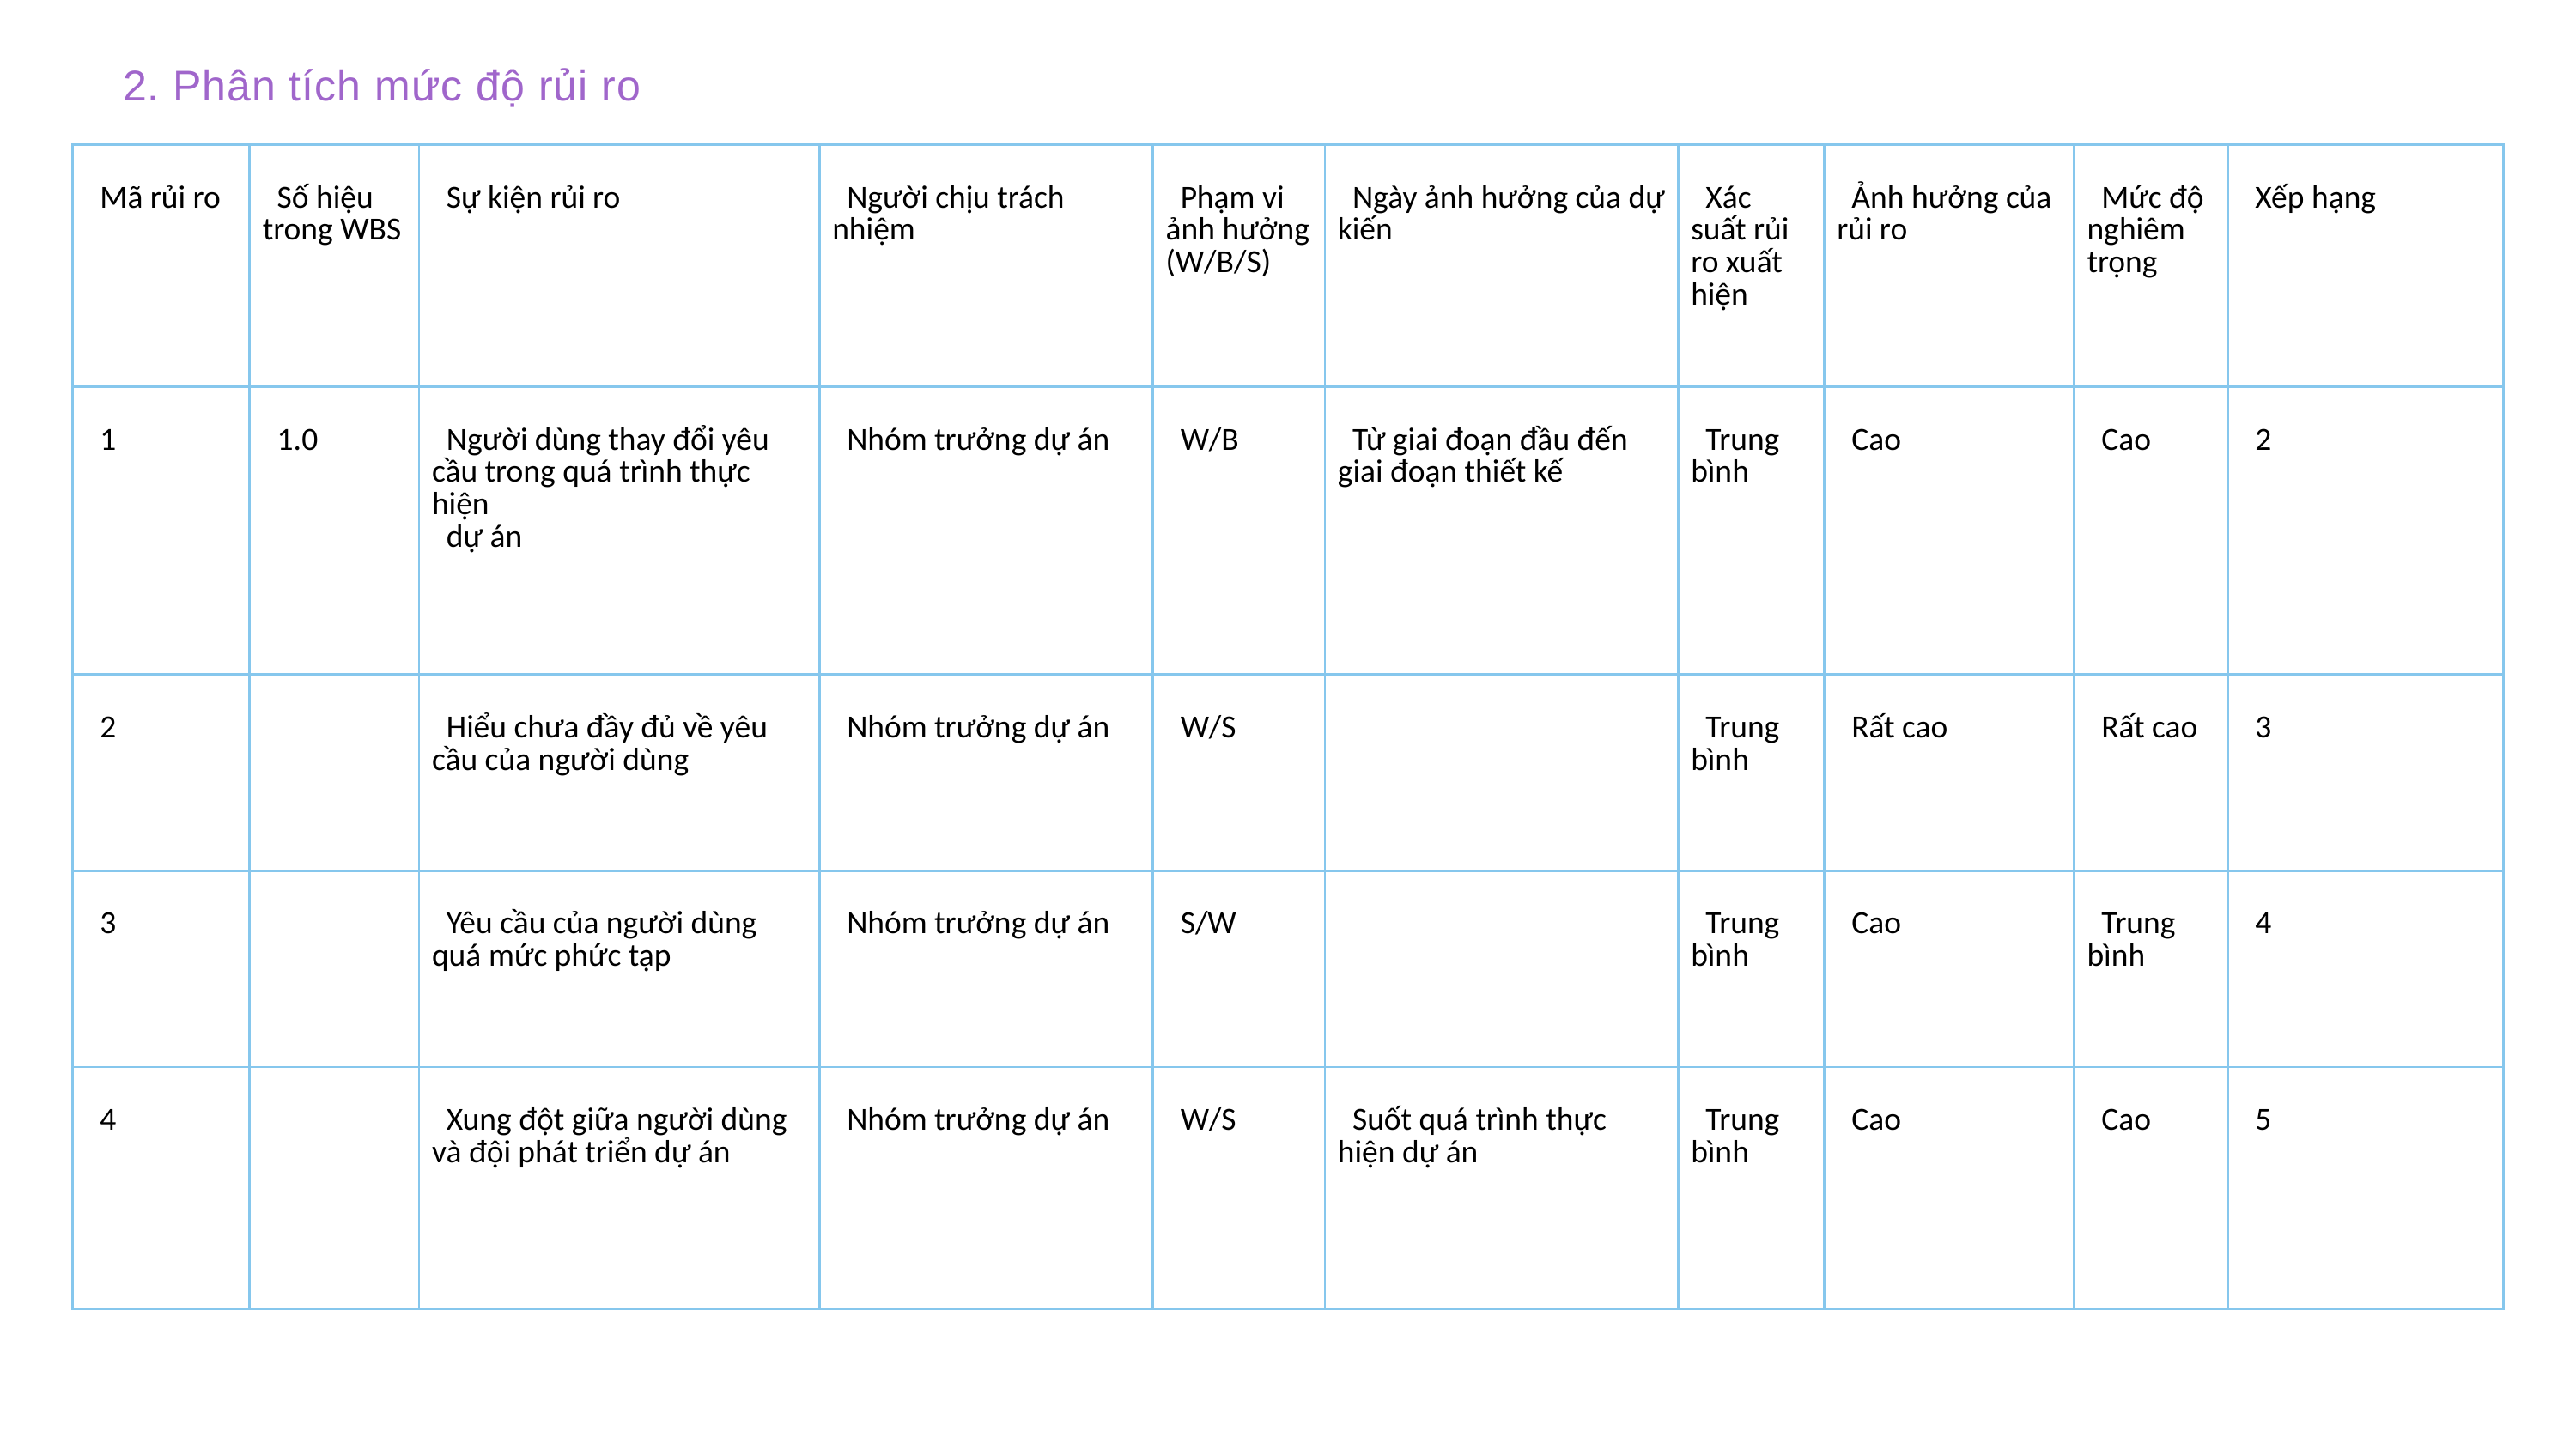

2. Phân tích mức độ rủi ro
| Mã rủi ro | Số hiệu trong WBS | Sự kiện rủi ro | Người chịu trách nhiệm | Phạm vi ảnh hưởng (W/B/S) | Ngày ảnh hưởng của dự kiến | Xác suất rủi ro xuất hiện | Ảnh hưởng của rủi ro | Mức độ nghiêm trọng | Xếp hạng |
| --- | --- | --- | --- | --- | --- | --- | --- | --- | --- |
| 1 | 1.0 | Người dùng thay đổi yêu cầu trong quá trình thực hiện dự án | Nhóm trưởng dự án | W/B | Từ giai đoạn đầu đến giai đoạn thiết kế | Trung bình | Cao | Cao | 2 |
| 2 |  | Hiểu chưa đầy đủ về yêu cầu của người dùng | Nhóm trưởng dự án | W/S |  | Trung bình | Rất cao | Rất cao | 3 |
| 3 |  | Yêu cầu của người dùng quá mức phức tạp | Nhóm trưởng dự án | S/W |  | Trung bình | Cao | Trung bình | 4 |
| 4 |  | Xung đột giữa người dùng và đội phát triển dự án | Nhóm trưởng dự án | W/S | Suốt quá trình thực hiện dự án | Trung bình | Cao | Cao | 5 |